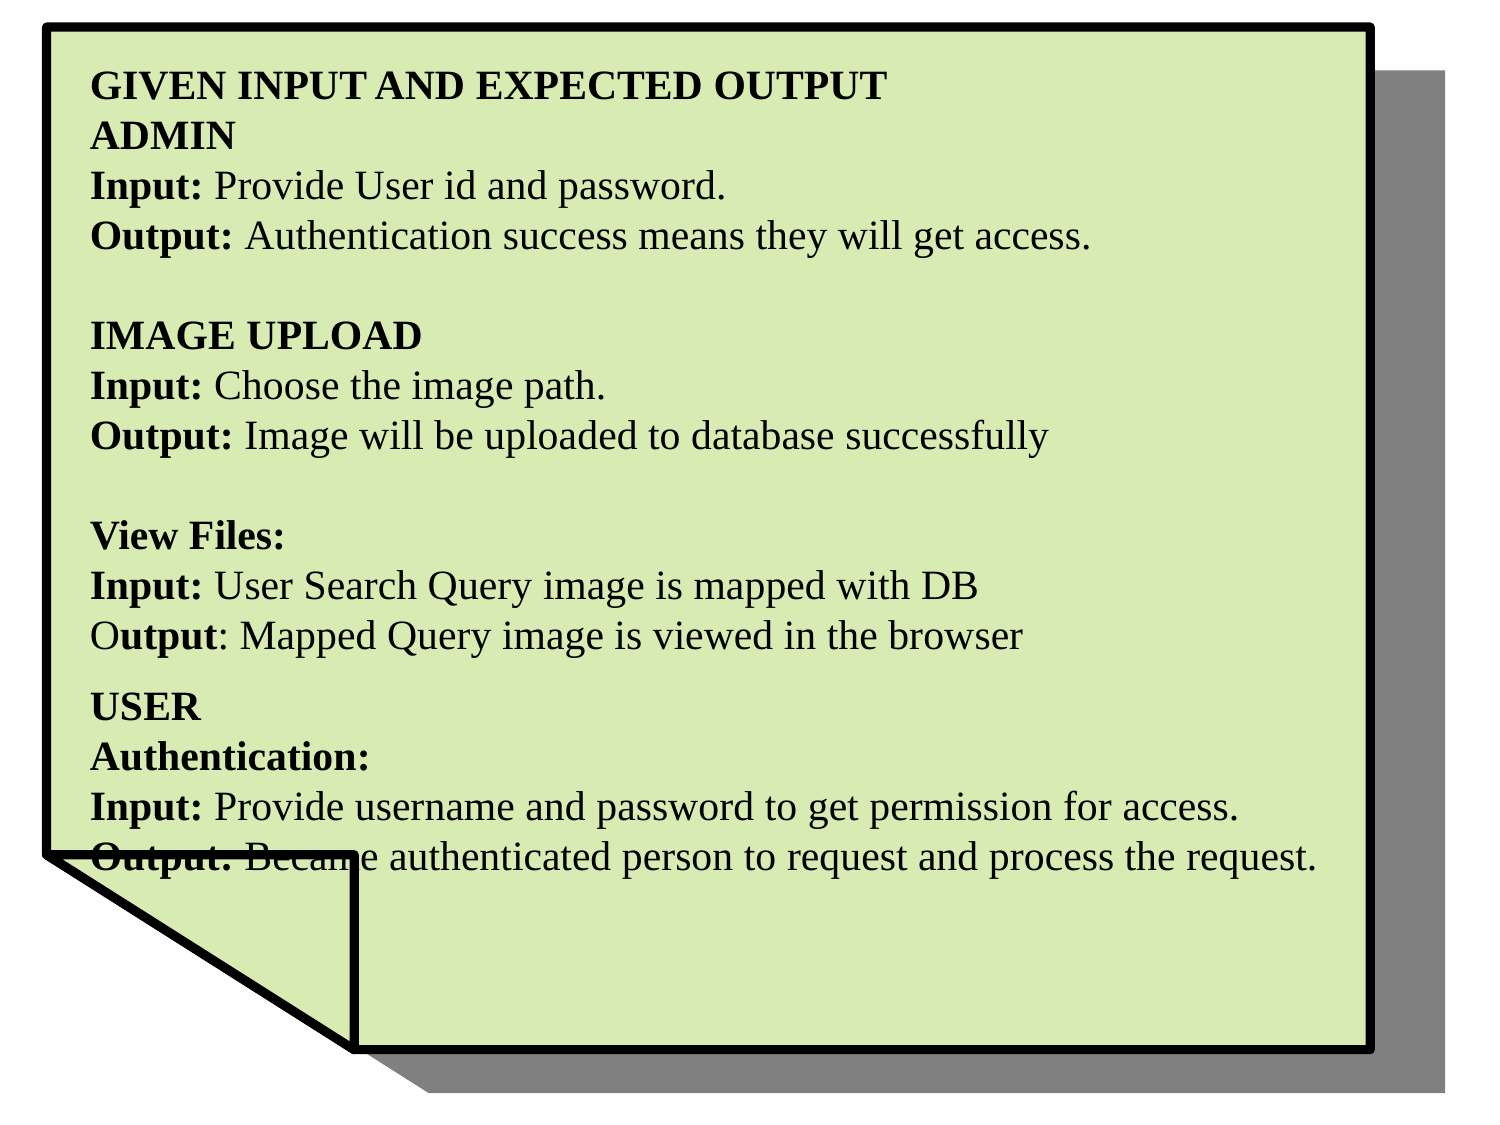

GIVEN INPUT AND EXPECTED OUTPUT
ADMIN
Input: Provide User id and password.
Output: Authentication success means they will get access.

IMAGE UPLOAD
Input: Choose the image path.
Output: Image will be uploaded to database successfully

View Files:
Input: User Search Query image is mapped with DB
Output: Mapped Query image is viewed in the browser
USER
Authentication:
Input: Provide username and password to get permission for access.
Output: Became authenticated person to request and process the request.